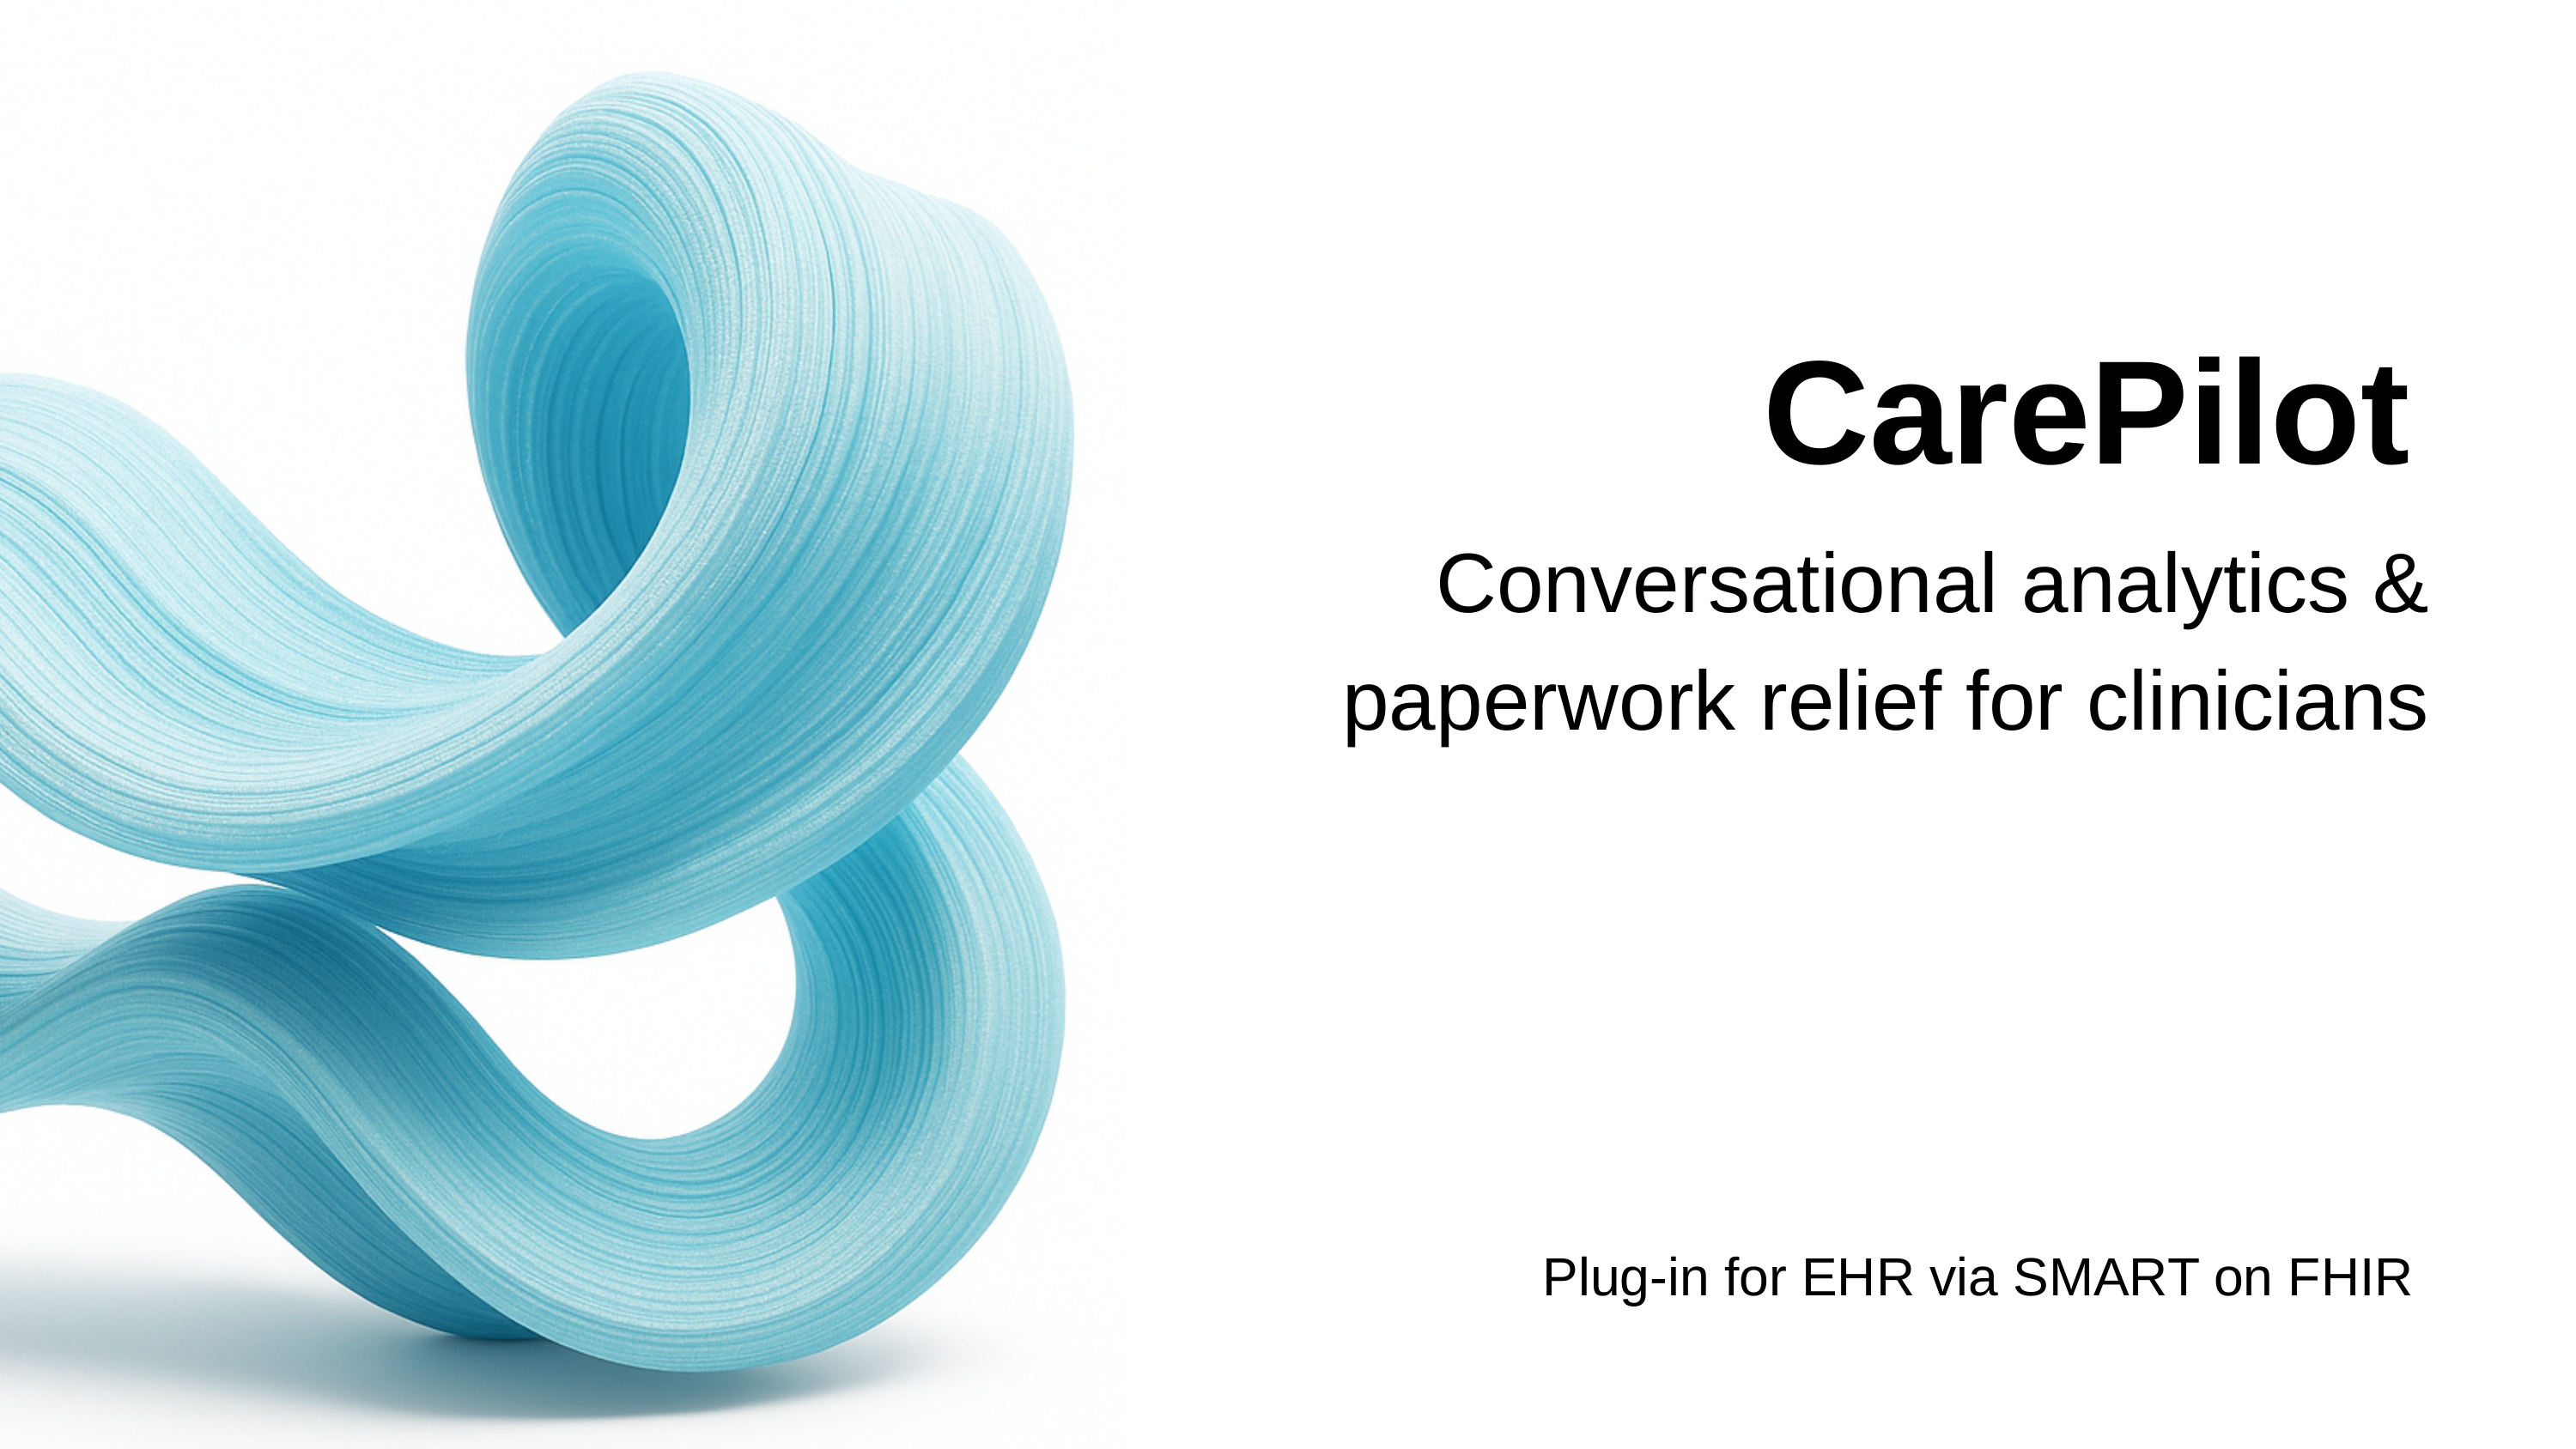

CarePilot
Conversational analytics & paperwork relief for clinicians
Plug-in for EHR via SMART on FHIR